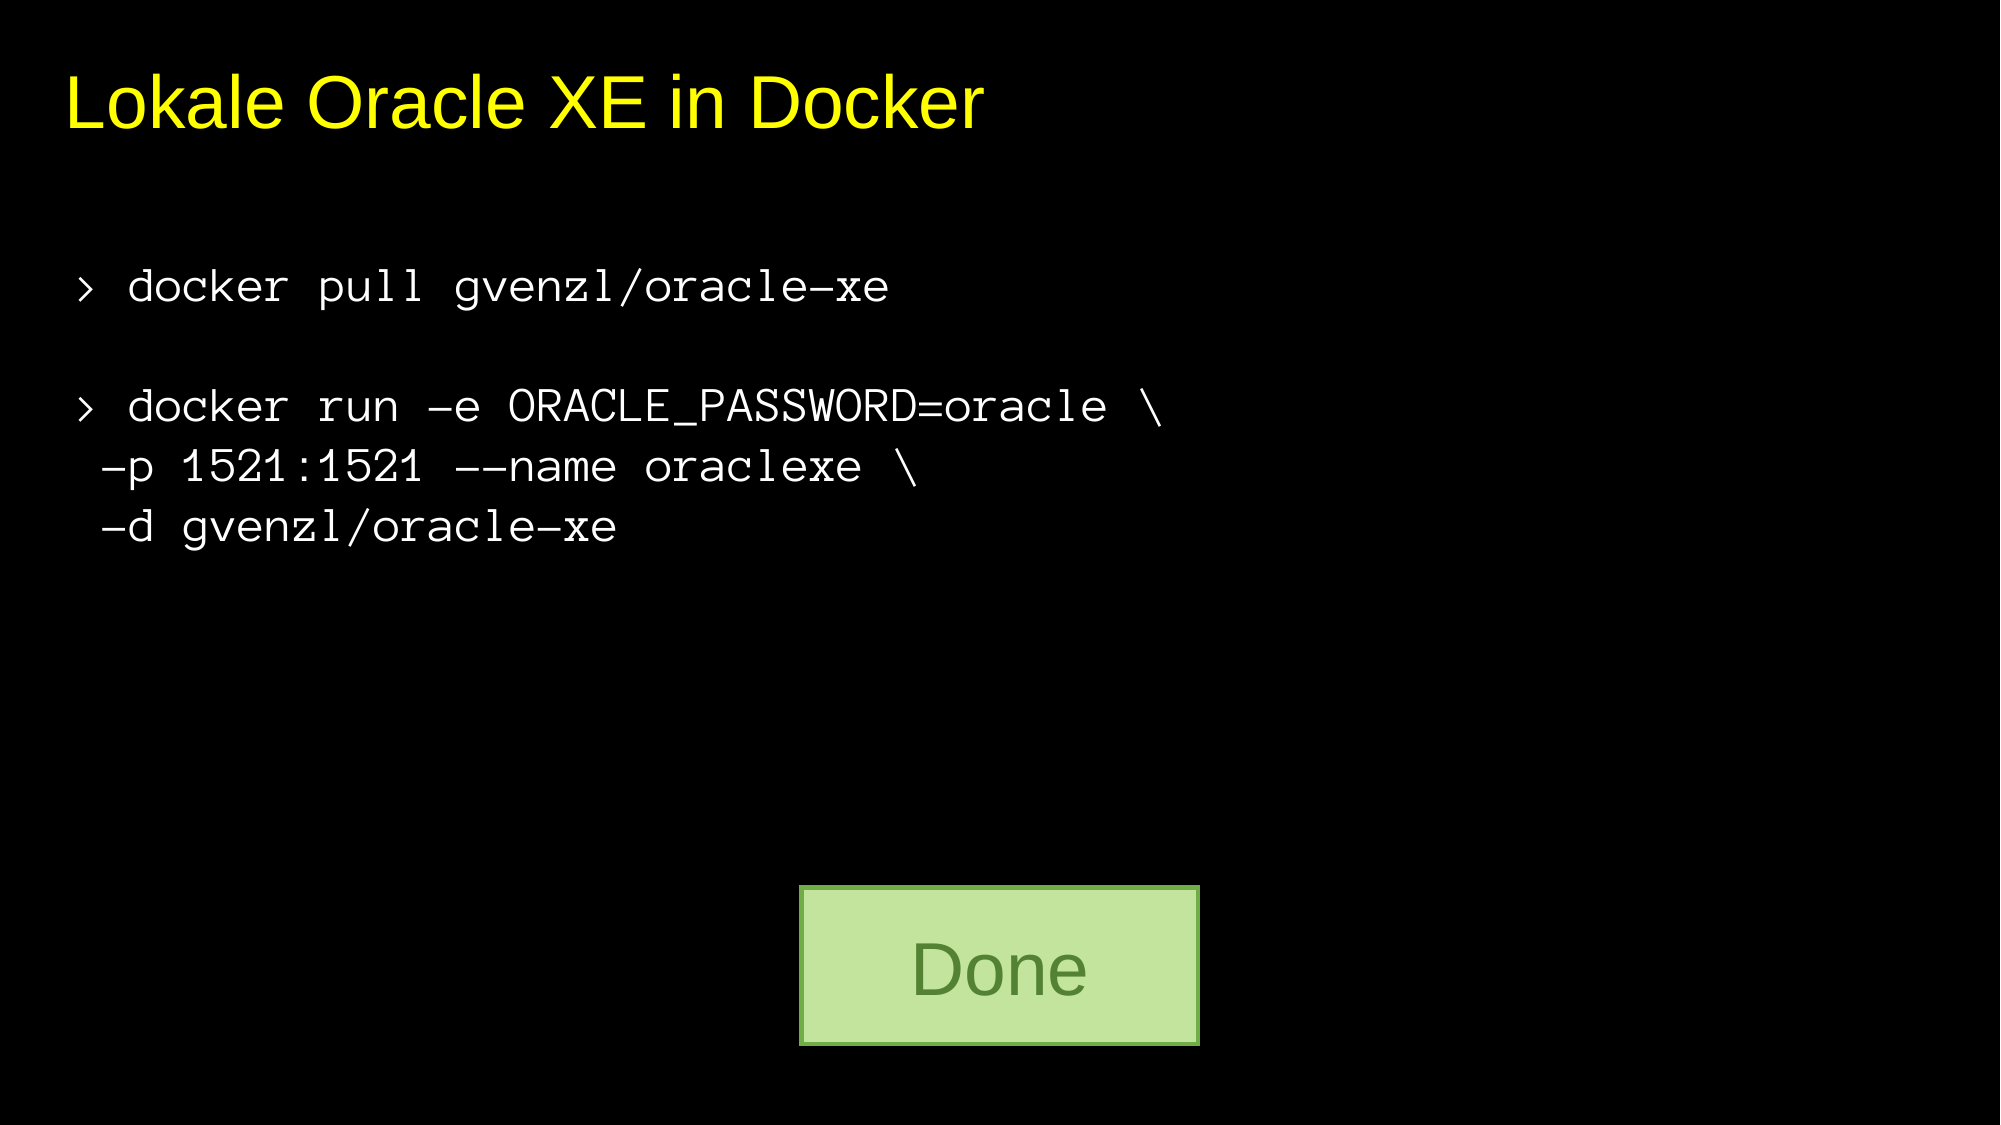

# Lokale Oracle XE in Docker
> docker pull gvenzl/oracle-xe

> docker run -e ORACLE_PASSWORD=oracle \
 -p 1521:1521 --name oraclexe \
 -d gvenzl/oracle-xe

Done